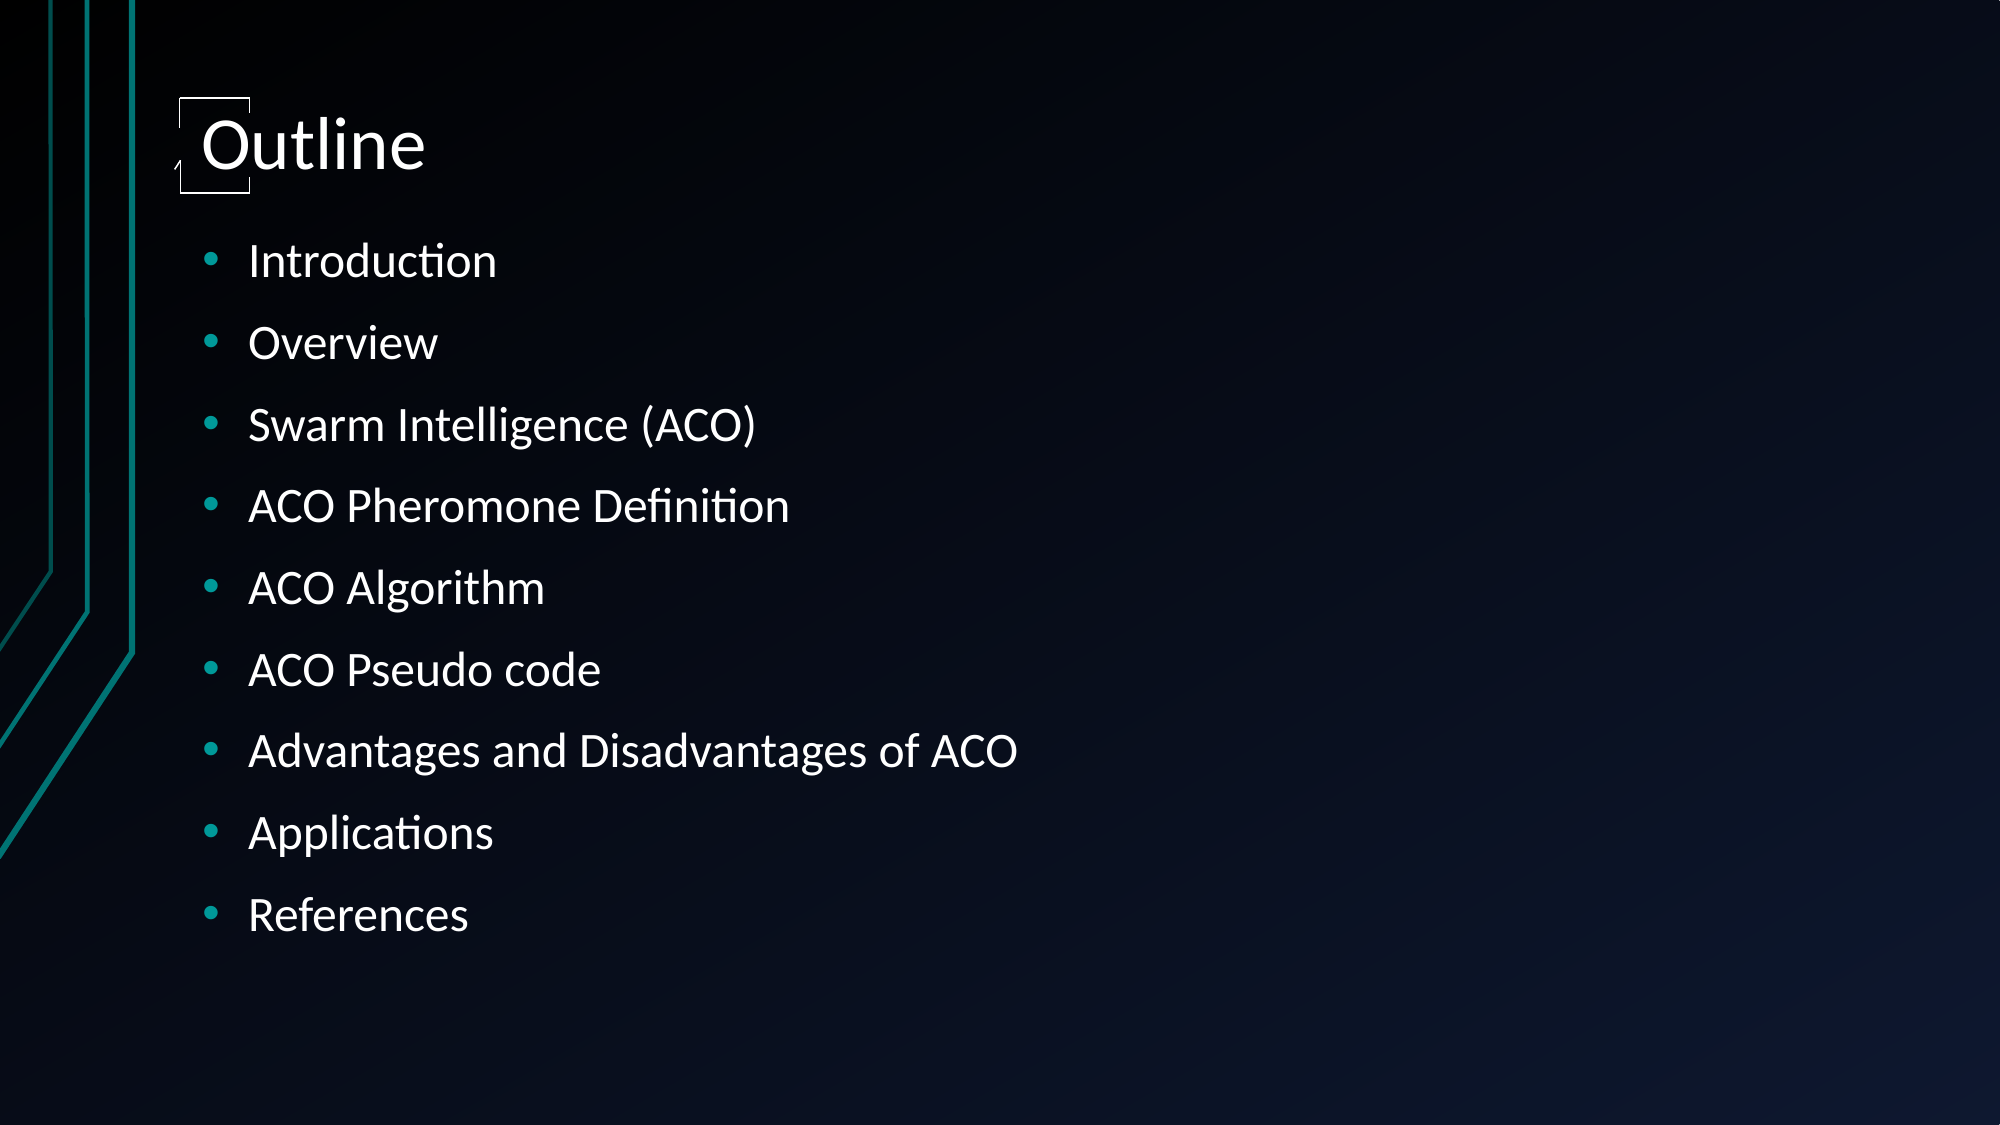

# Outline
Introduction
Overview
Swarm Intelligence (ACO)
ACO Pheromone Definition
ACO Algorithm
ACO Pseudo code
Advantages and Disadvantages of ACO
Applications
References